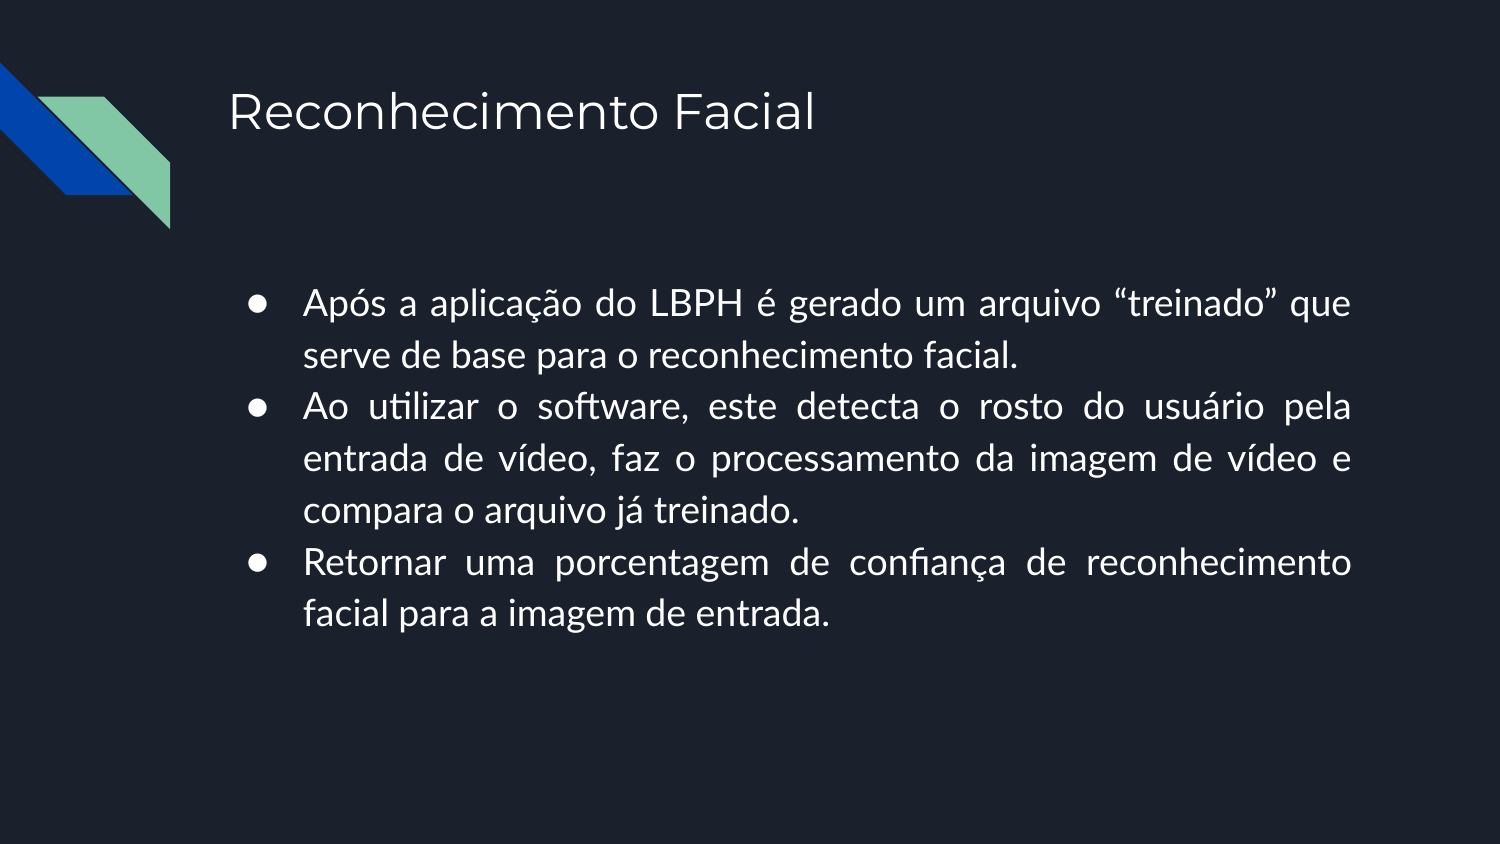

# Reconhecimento Facial
Após a aplicação do LBPH é gerado um arquivo “treinado” que serve de base para o reconhecimento facial.
Ao utilizar o software, este detecta o rosto do usuário pela entrada de vídeo, faz o processamento da imagem de vídeo e compara o arquivo já treinado.
Retornar uma porcentagem de confiança de reconhecimento facial para a imagem de entrada.